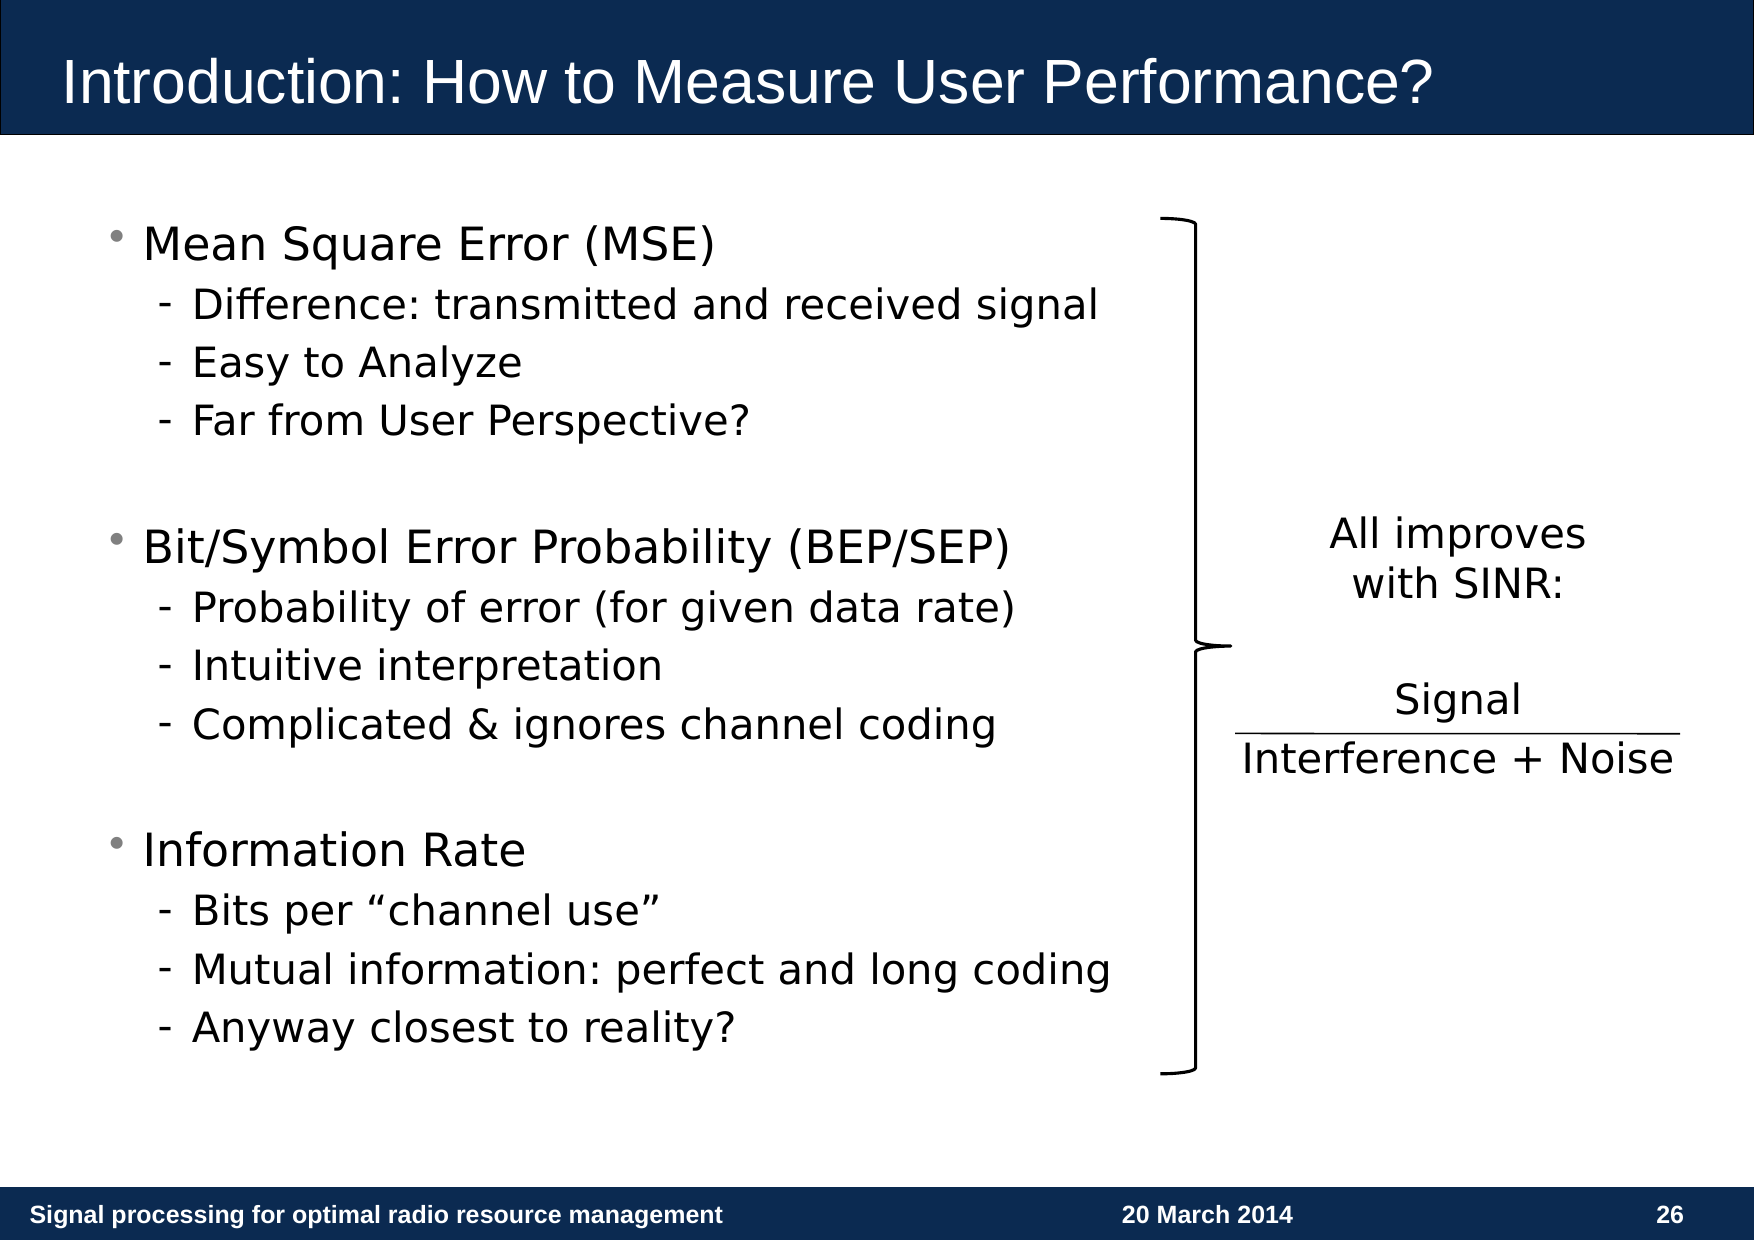

# Introduction: How to Measure User Performance?
Mean Square Error (MSE)
Difference: transmitted and received signal
Easy to Analyze
Far from User Perspective?

Bit/Symbol Error Probability (BEP/SEP)
Probability of error (for given data rate)
Intuitive interpretation
Complicated & ignores channel coding

Information Rate
Bits per “channel use”
Mutual information: perfect and long coding
Anyway closest to reality?

All improves
with SINR:

Signal
Interference + Noise
Signal processing for optimal radio resource management
20 March 2014
26